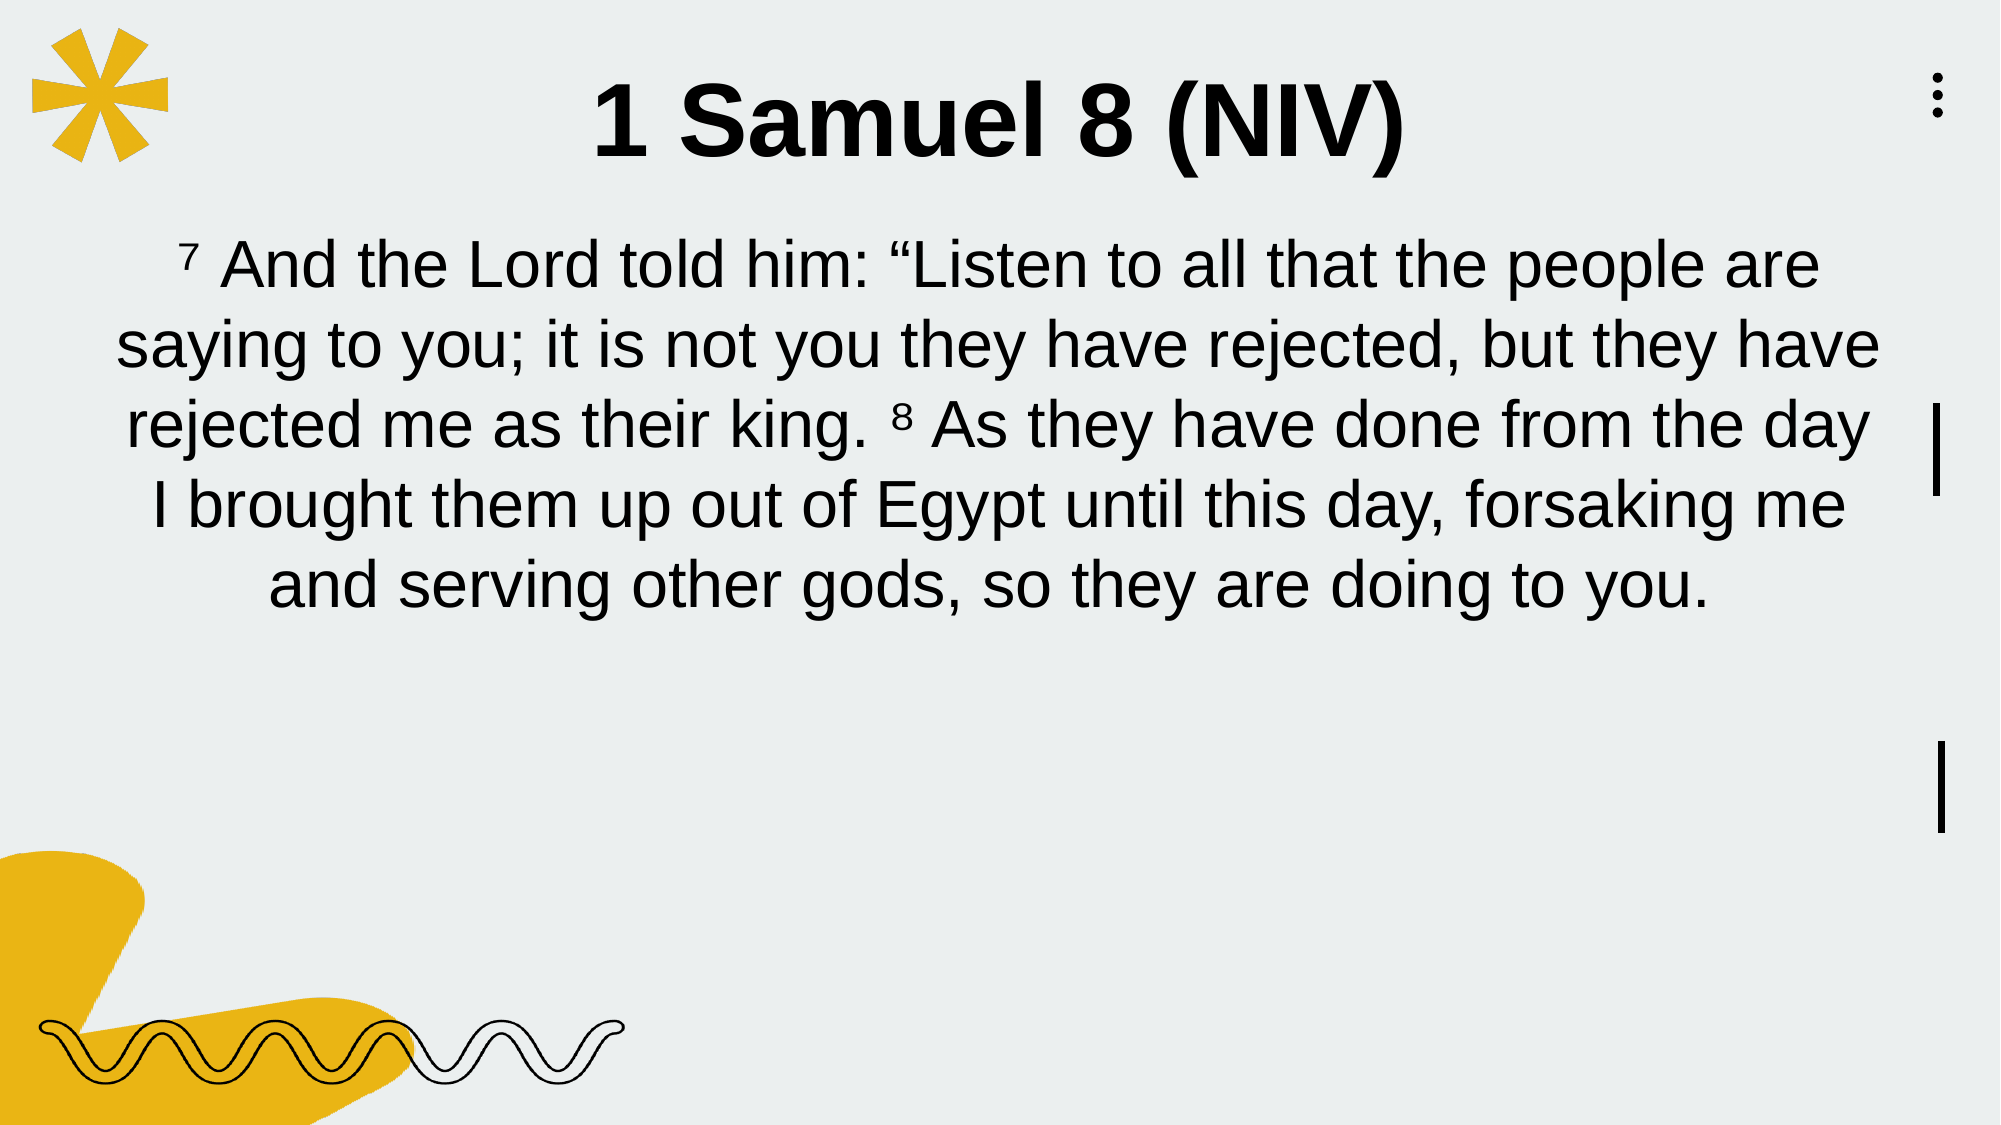

1 Samuel 8 (NIV)
⁷ And the Lord told him: “Listen to all that the people are saying to you; it is not you they have rejected, but they have rejected me as their king. ⁸ As they have done from the day I brought them up out of Egypt until this day, forsaking me and serving other gods, so they are doing to you.